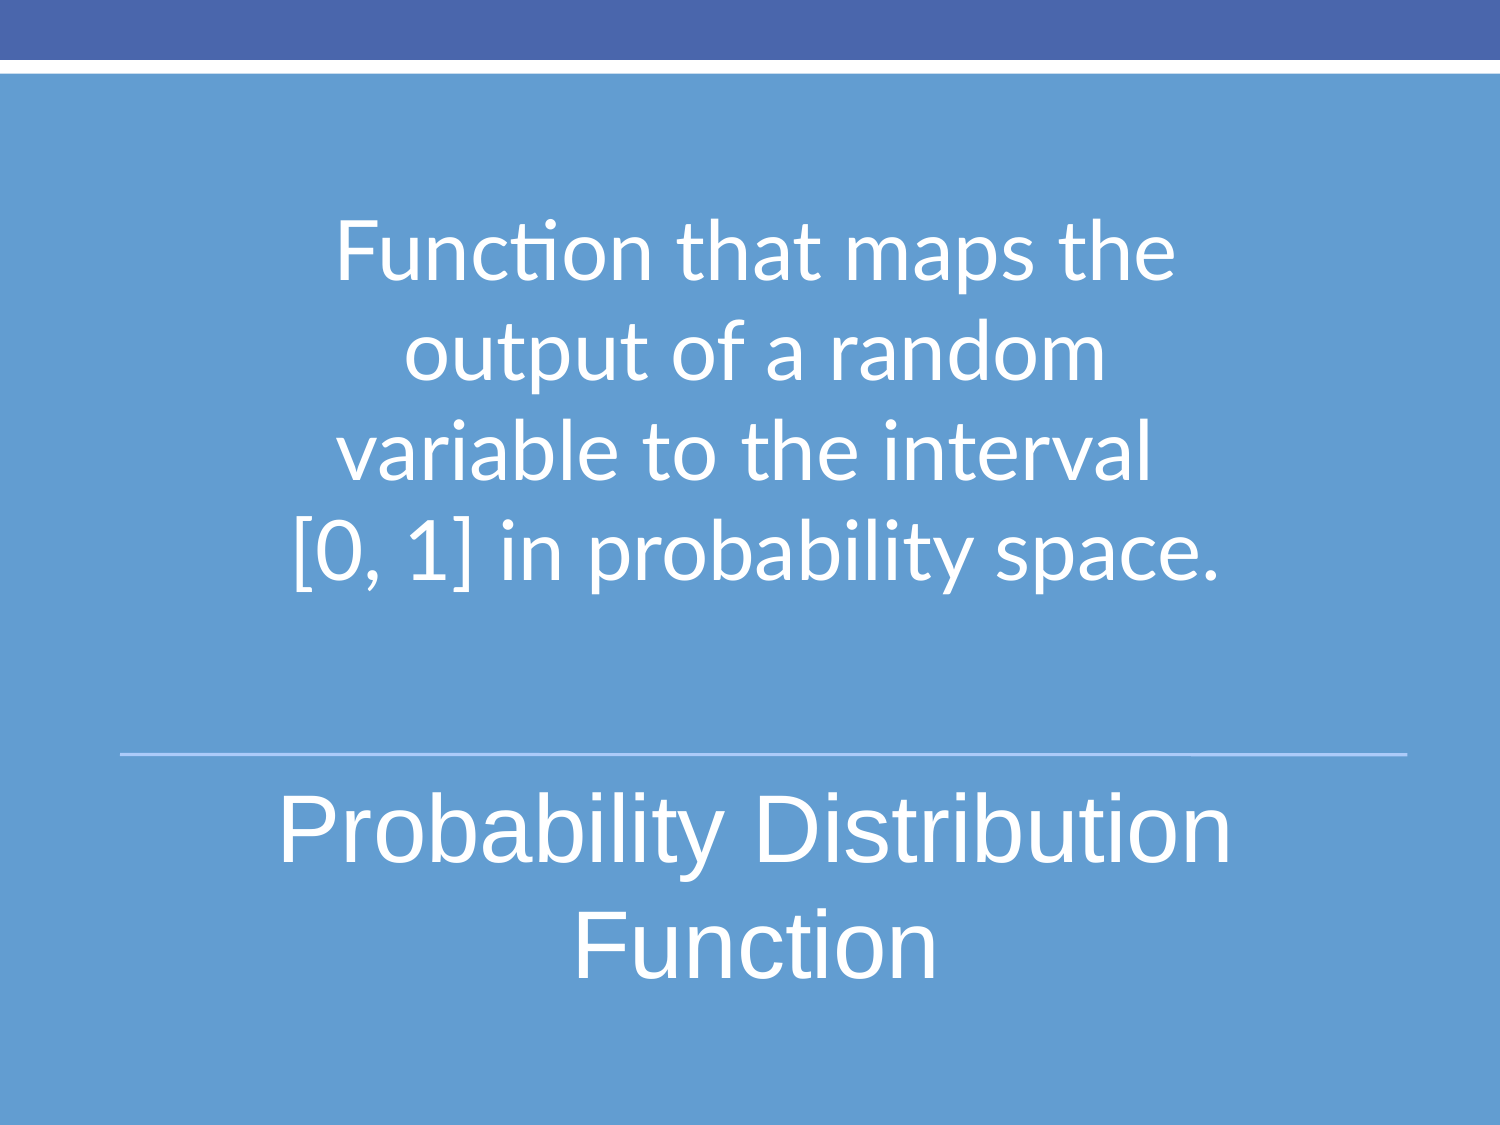

Function that maps the output of a random variable to the interval
[0, 1] in probability space.
Probability Distribution Function